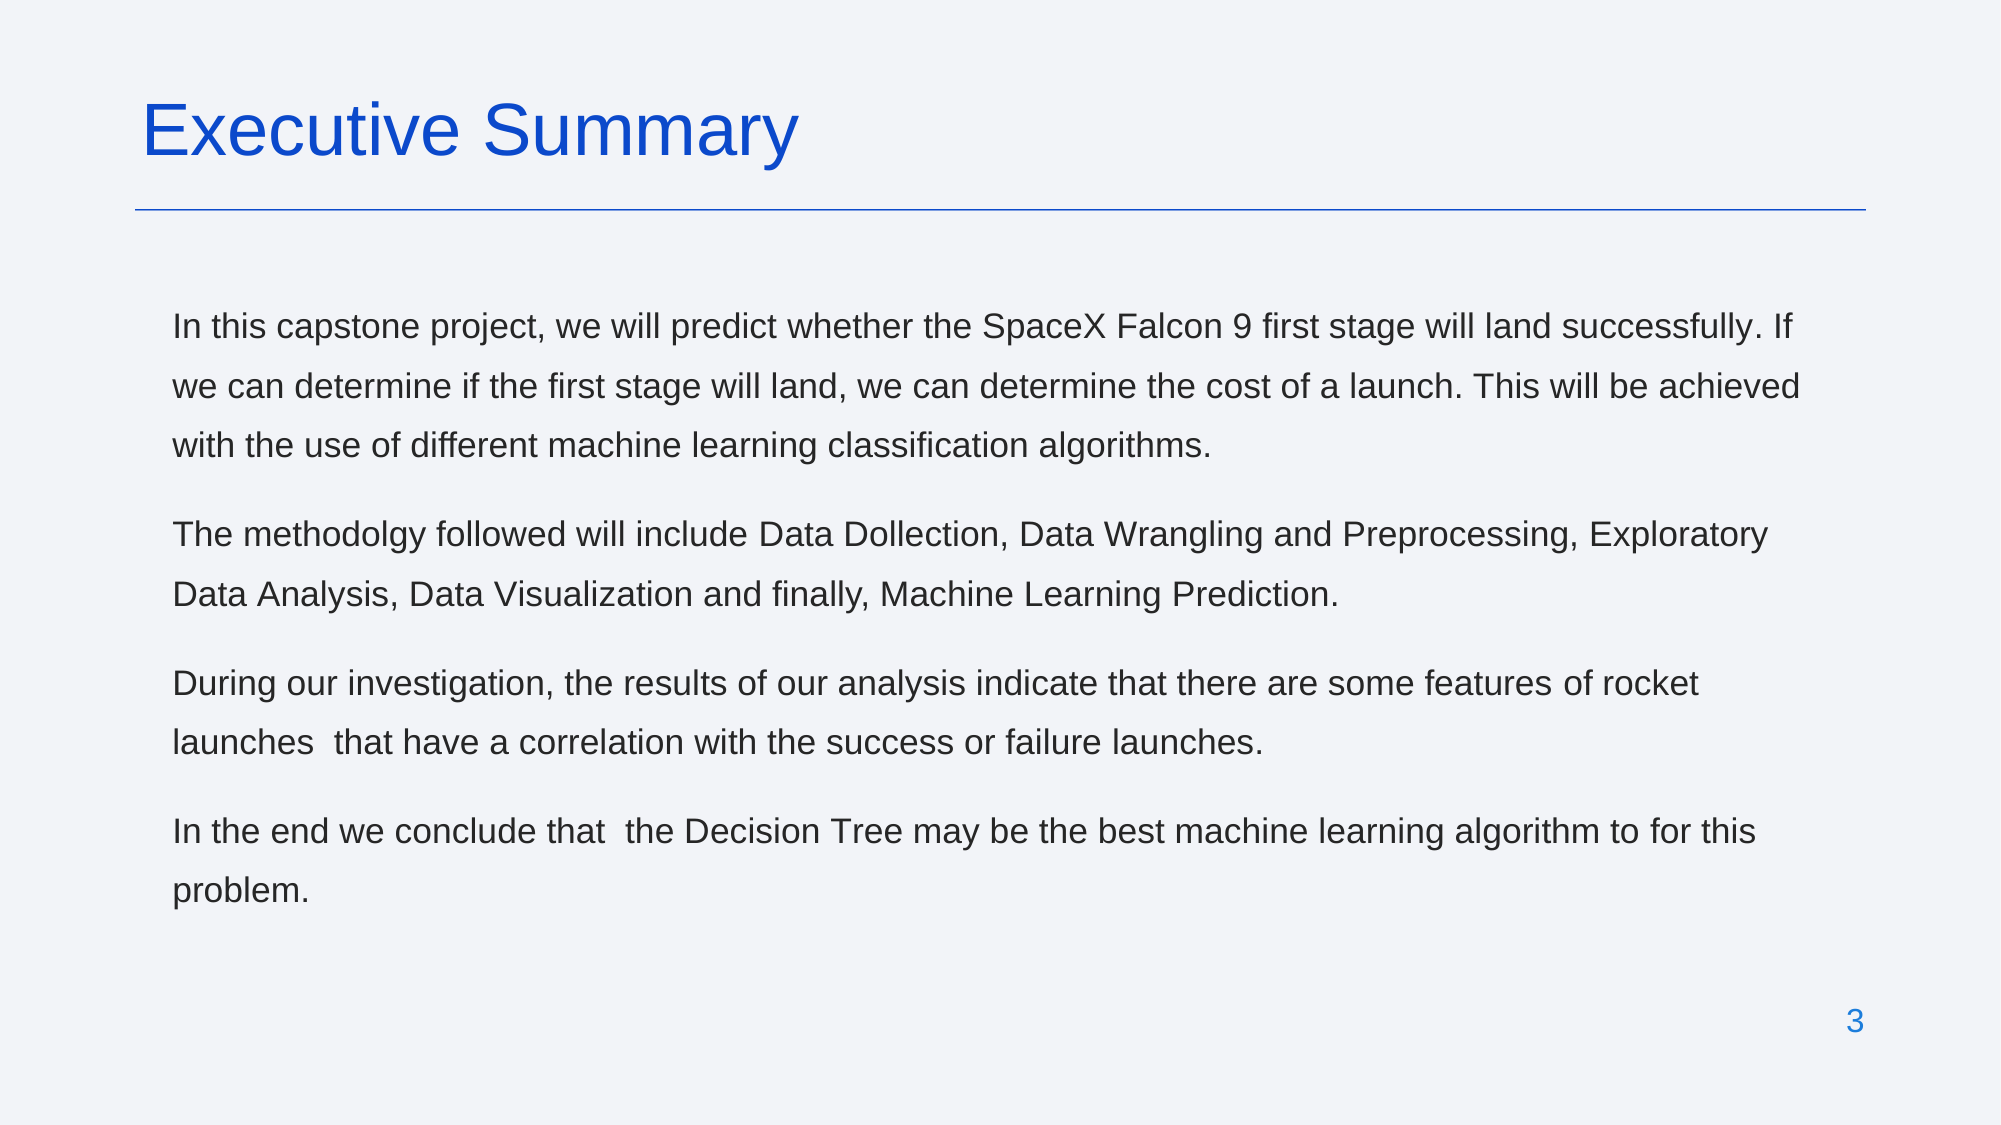

Executive Summary
In this capstone project, we will predict whether the SpaceX Falcon 9 first stage will land successfully. If we can determine if the first stage will land, we can determine the cost of a launch. This will be achieved with the use of different machine learning classification algorithms.
The methodolgy followed will include Data Dollection, Data Wrangling and Preprocessing, Exploratory Data Analysis, Data Visualization and finally, Machine Learning Prediction.
During our investigation, the results of our analysis indicate that there are some features of rocket launches  that have a correlation with the success or failure launches.
In the end we conclude that  the Decision Tree may be the best machine learning algorithm to for this problem.

3